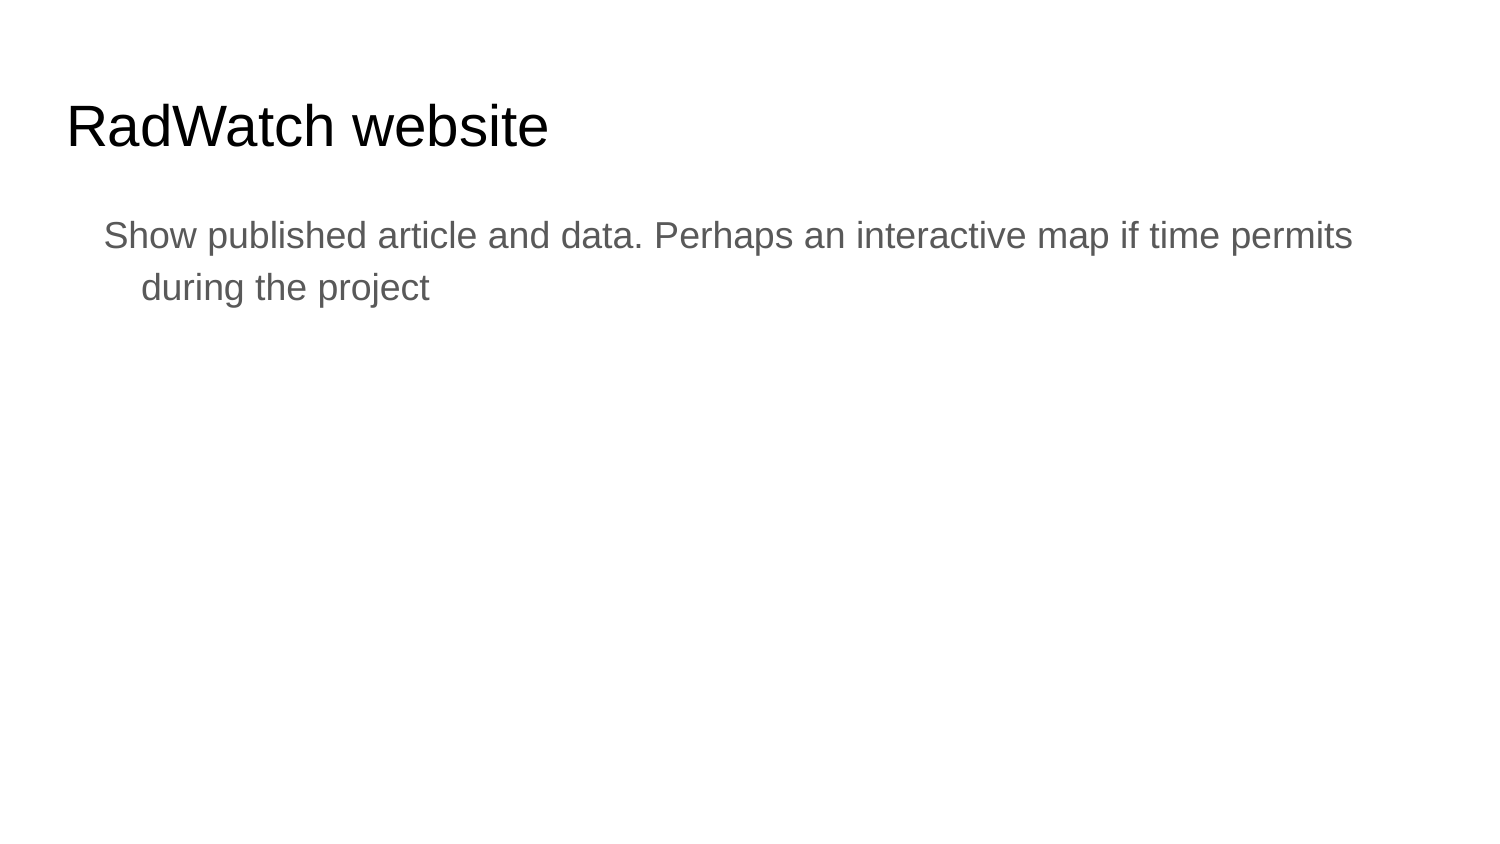

# RadWatch website
Show published article and data. Perhaps an interactive map if time permits during the project